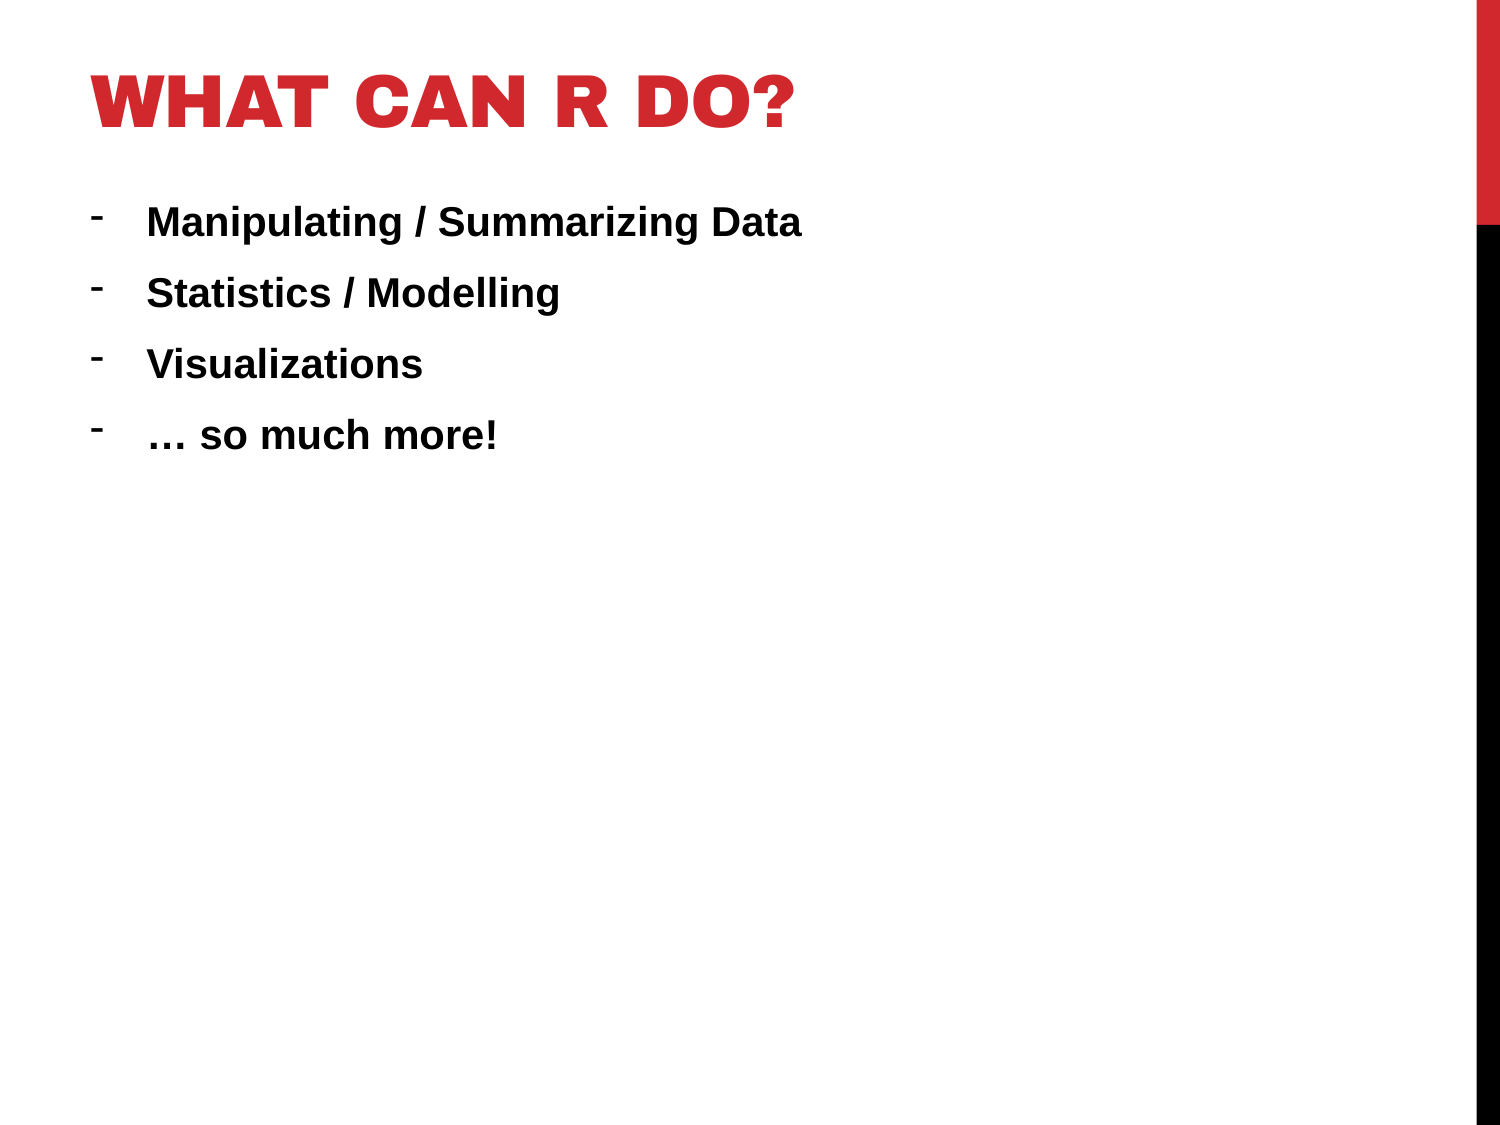

# What Can R do?
Manipulating / Summarizing Data
Statistics / Modelling
Visualizations
… so much more!